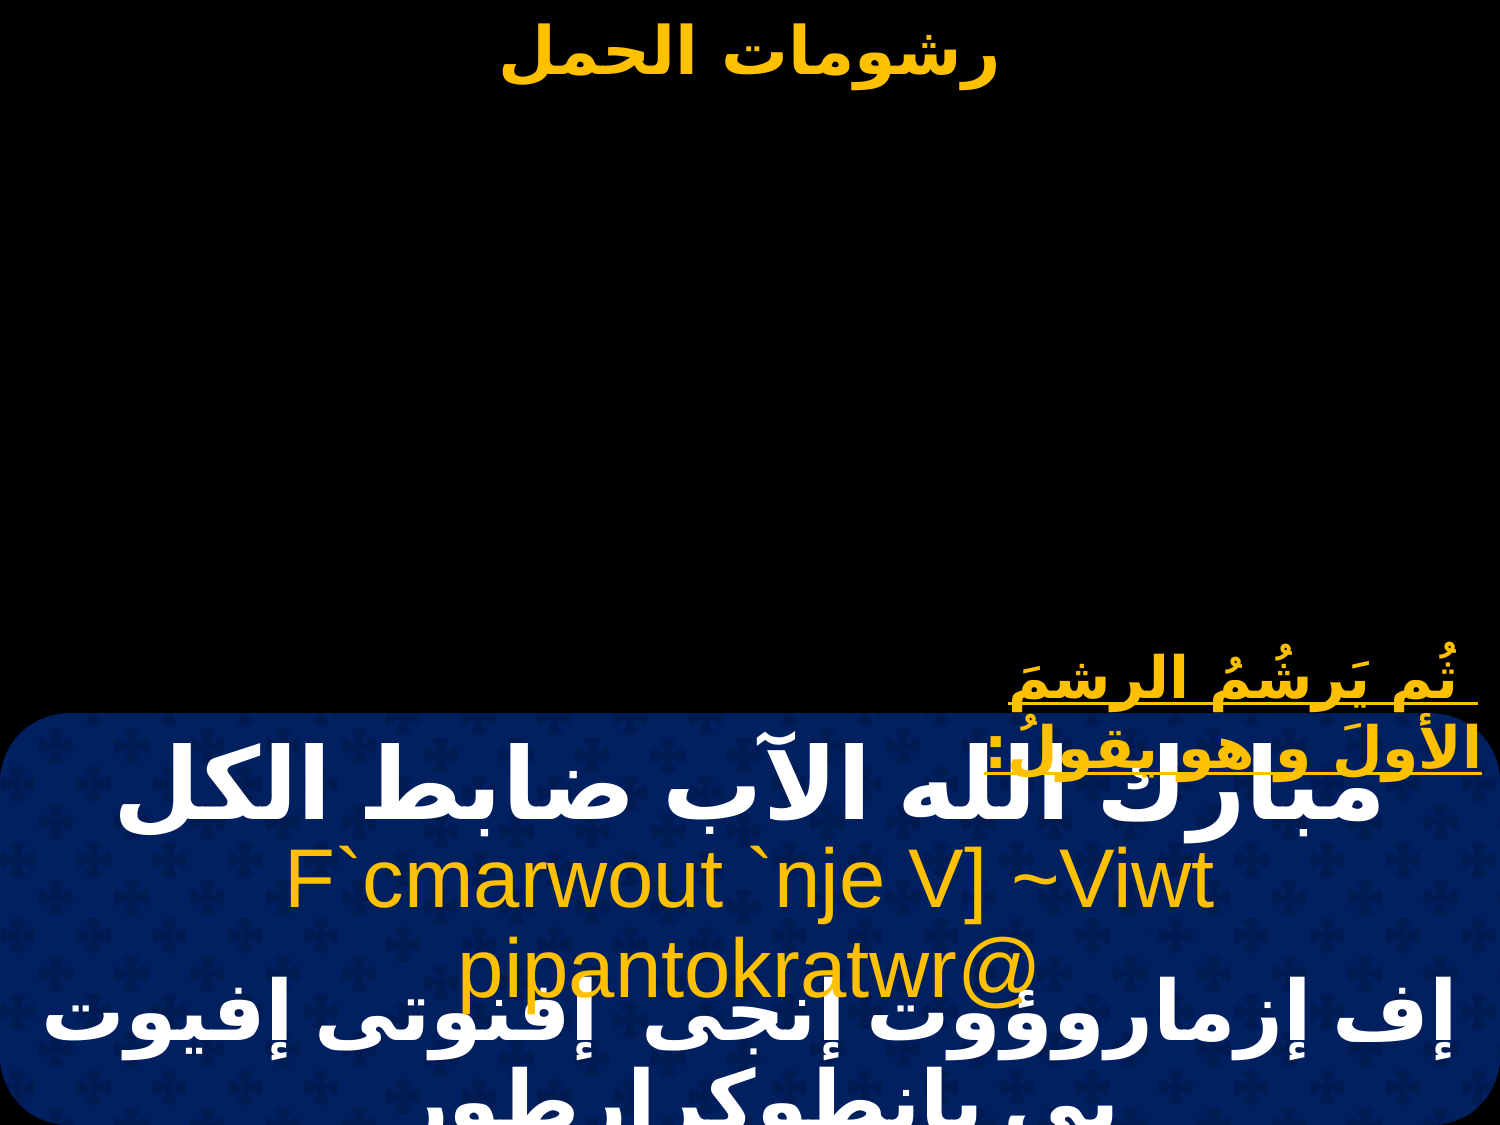

ثُم يَرشُمُ الرشمَ الأولَ و هو يقولُ:
مبارك الله الآب ضابط الكل
F`cmarwout `nje V] ~Viwt pipantokratwr@
إف إزماروؤوت إنجى  إفنوتى إفيوت بي بانطوكرارطور